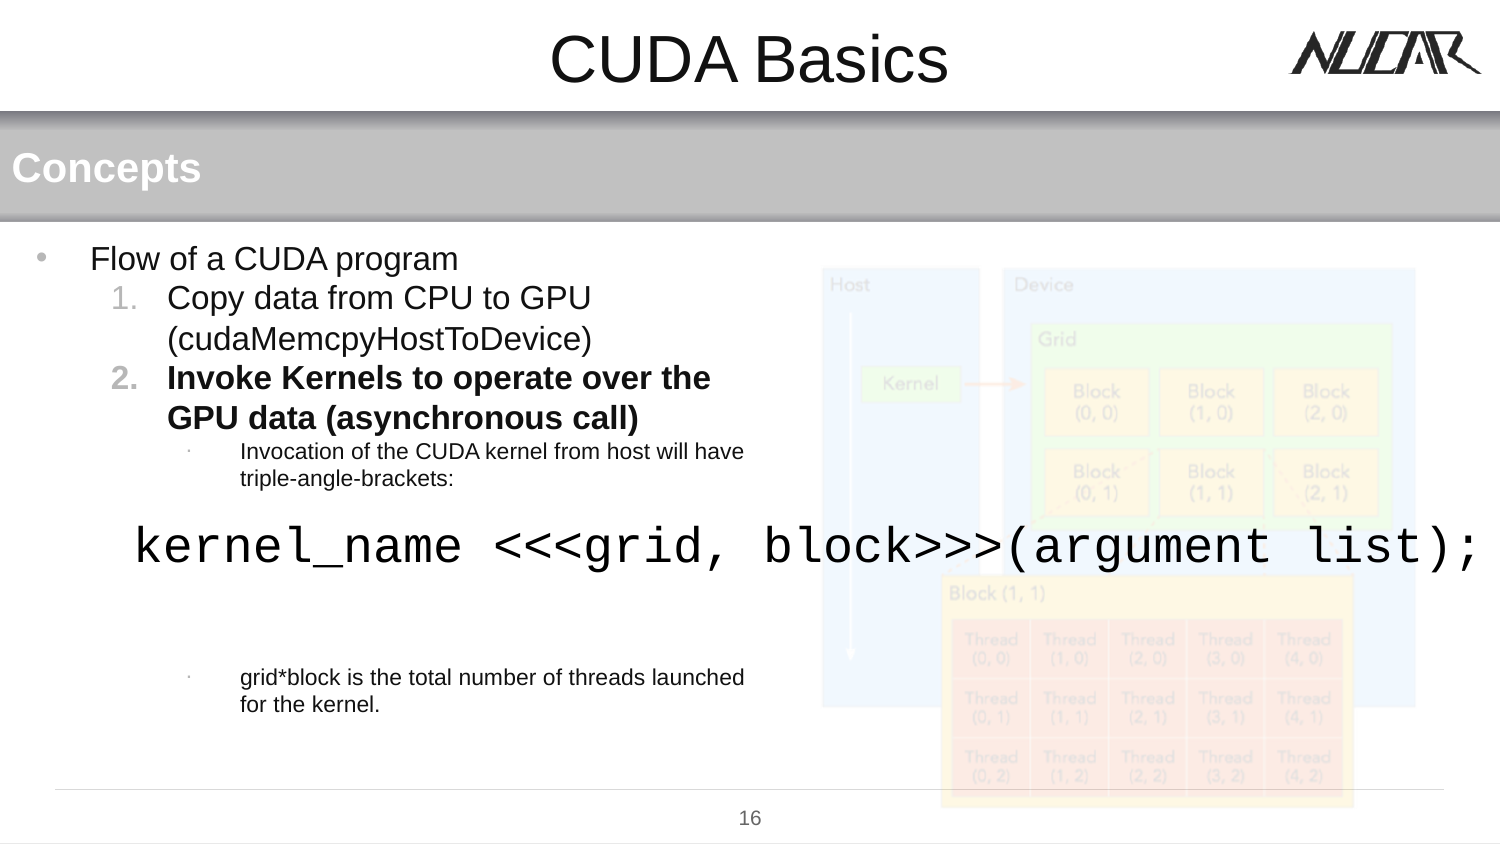

# CUDA Basics
Concepts
Flow of a CUDA program
Copy data from CPU to GPU (cudaMemcpyHostToDevice)
Invoke Kernels to operate over the GPU data (asynchronous call)
Invocation of the CUDA kernel from host will have triple-angle-brackets:

grid*block is the total number of threads launched for the kernel.

kernel_name <<<grid, block>>>(argument list);
16